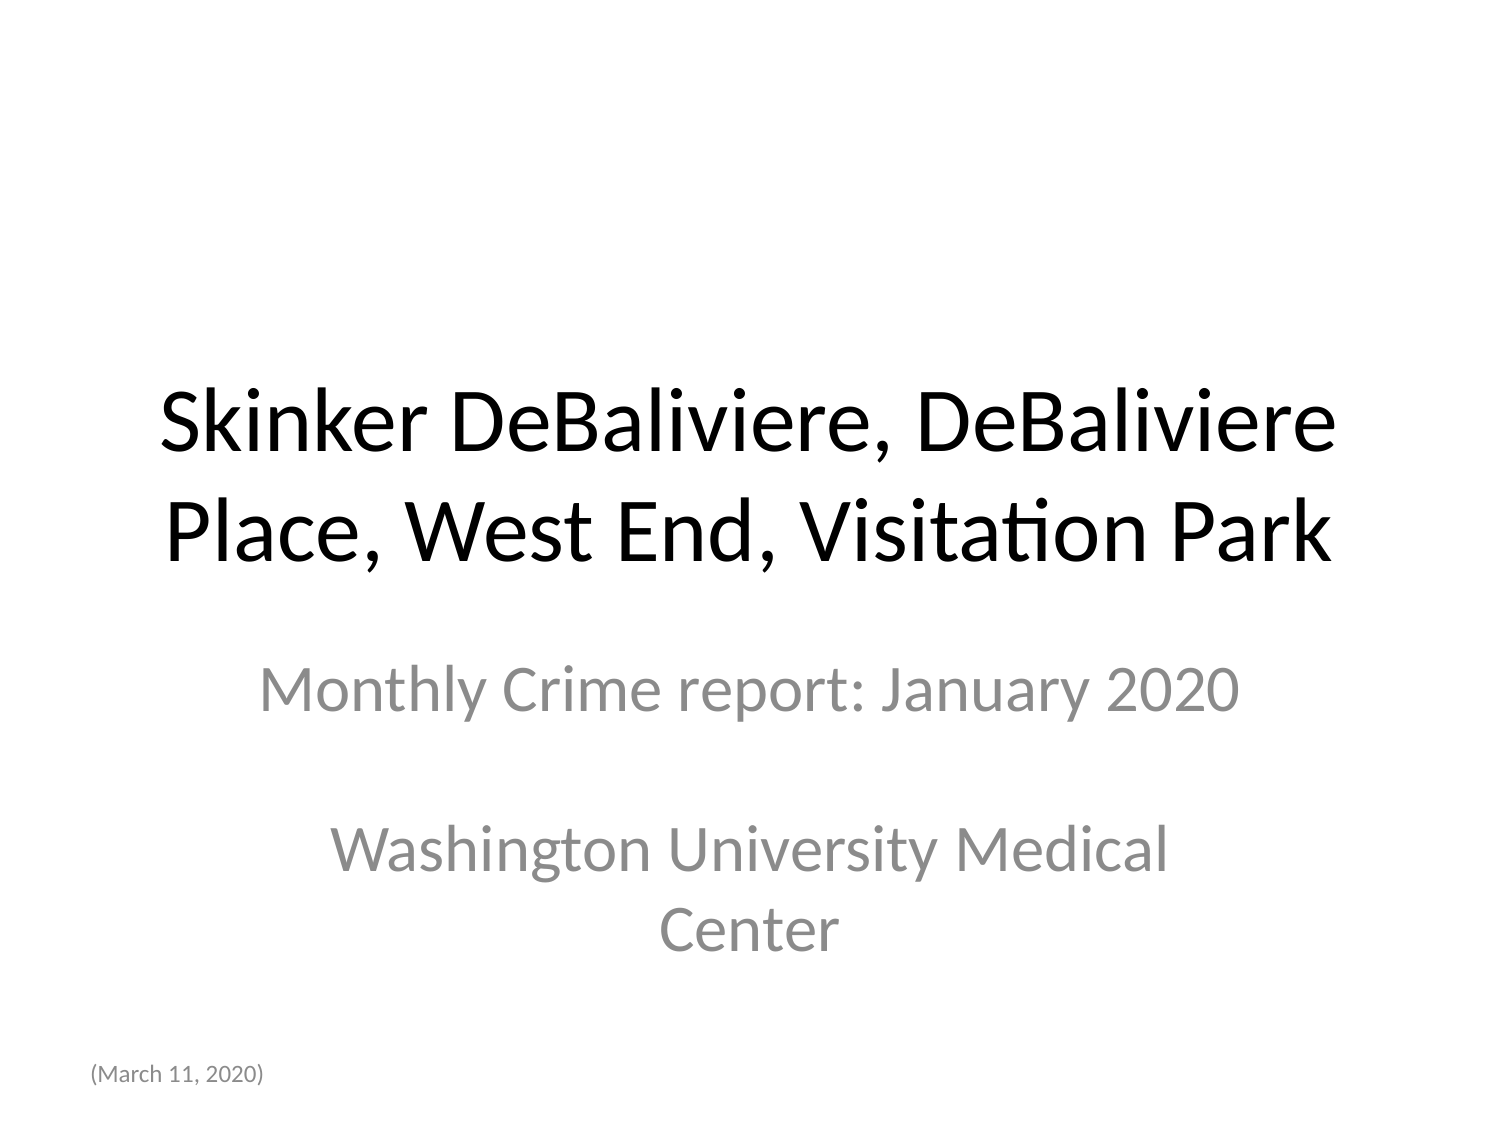

# Skinker DeBaliviere, DeBaliviere Place, West End, Visitation Park
Monthly Crime report: January 2020
Washington University Medical Center
(March 11, 2020)